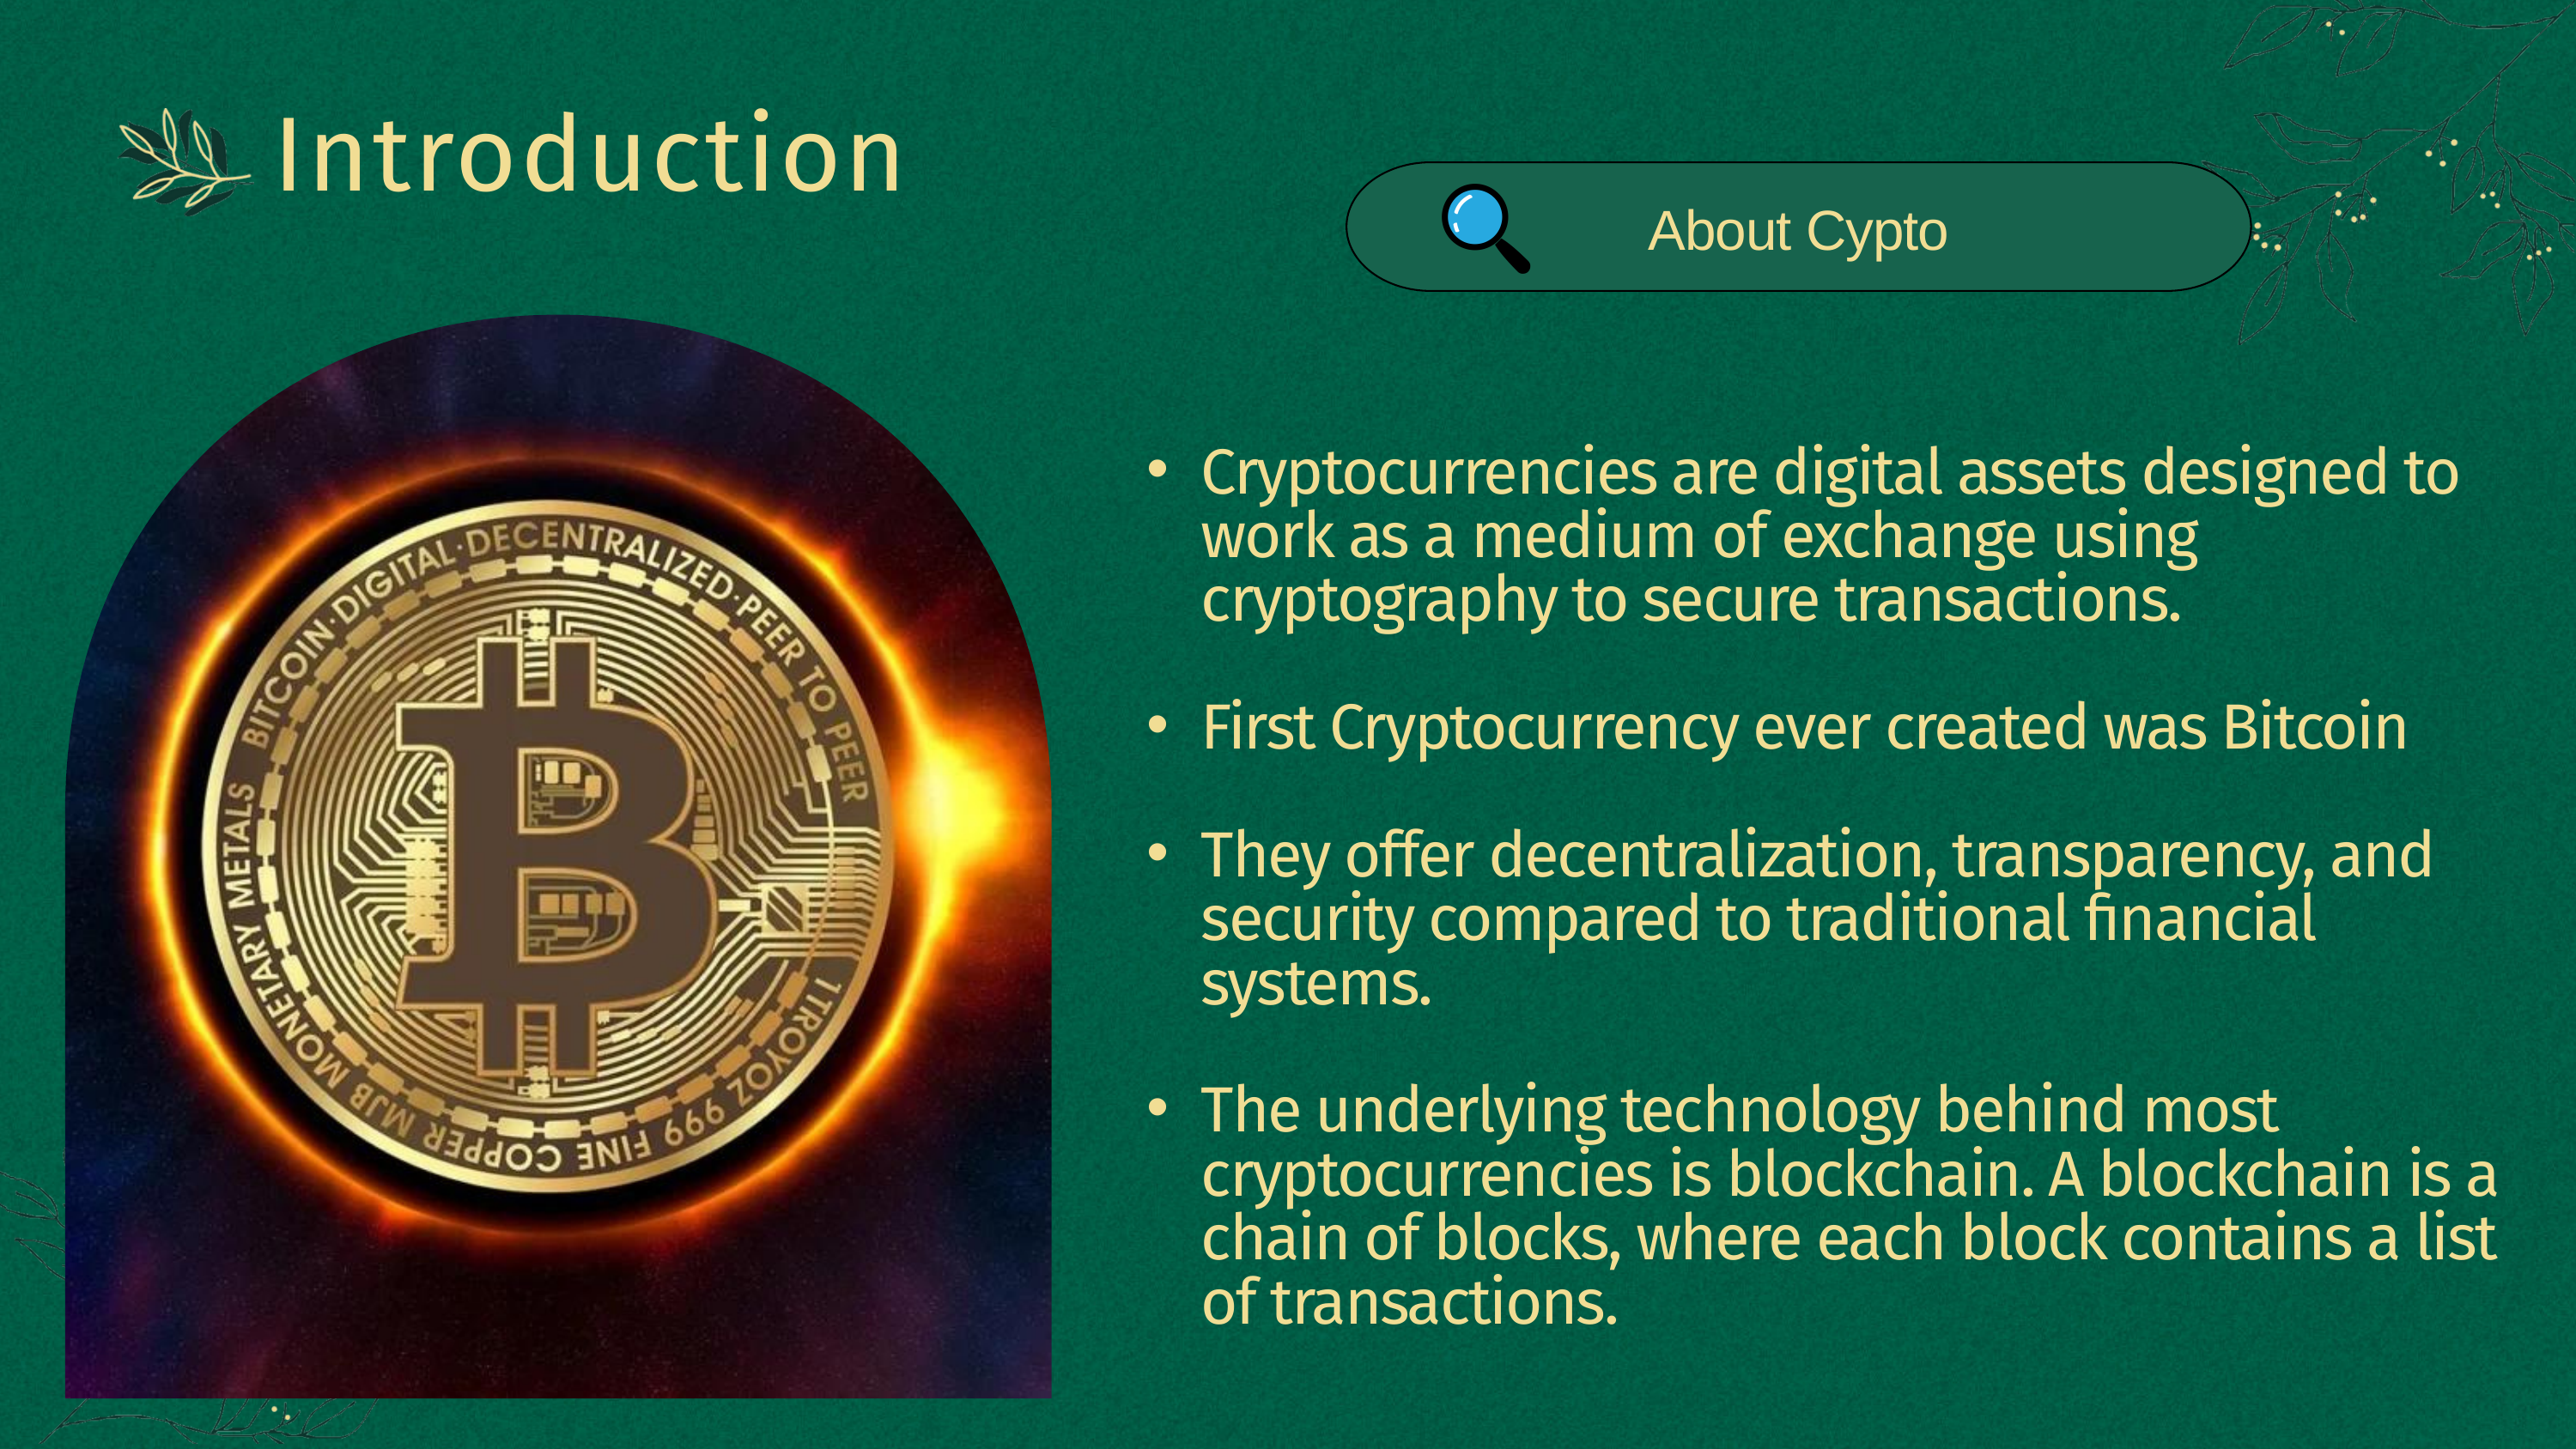

Introduction

About Cypto

Cryptocurrencies are digital assets designed to work as a medium of exchange using cryptography to secure transactions.

First Cryptocurrency ever created was Bitcoin

They offer decentralization, transparency, and security compared to traditional financial systems.

The underlying technology behind most cryptocurrencies is blockchain. A blockchain is a chain of blocks, where each block contains a list of transactions.